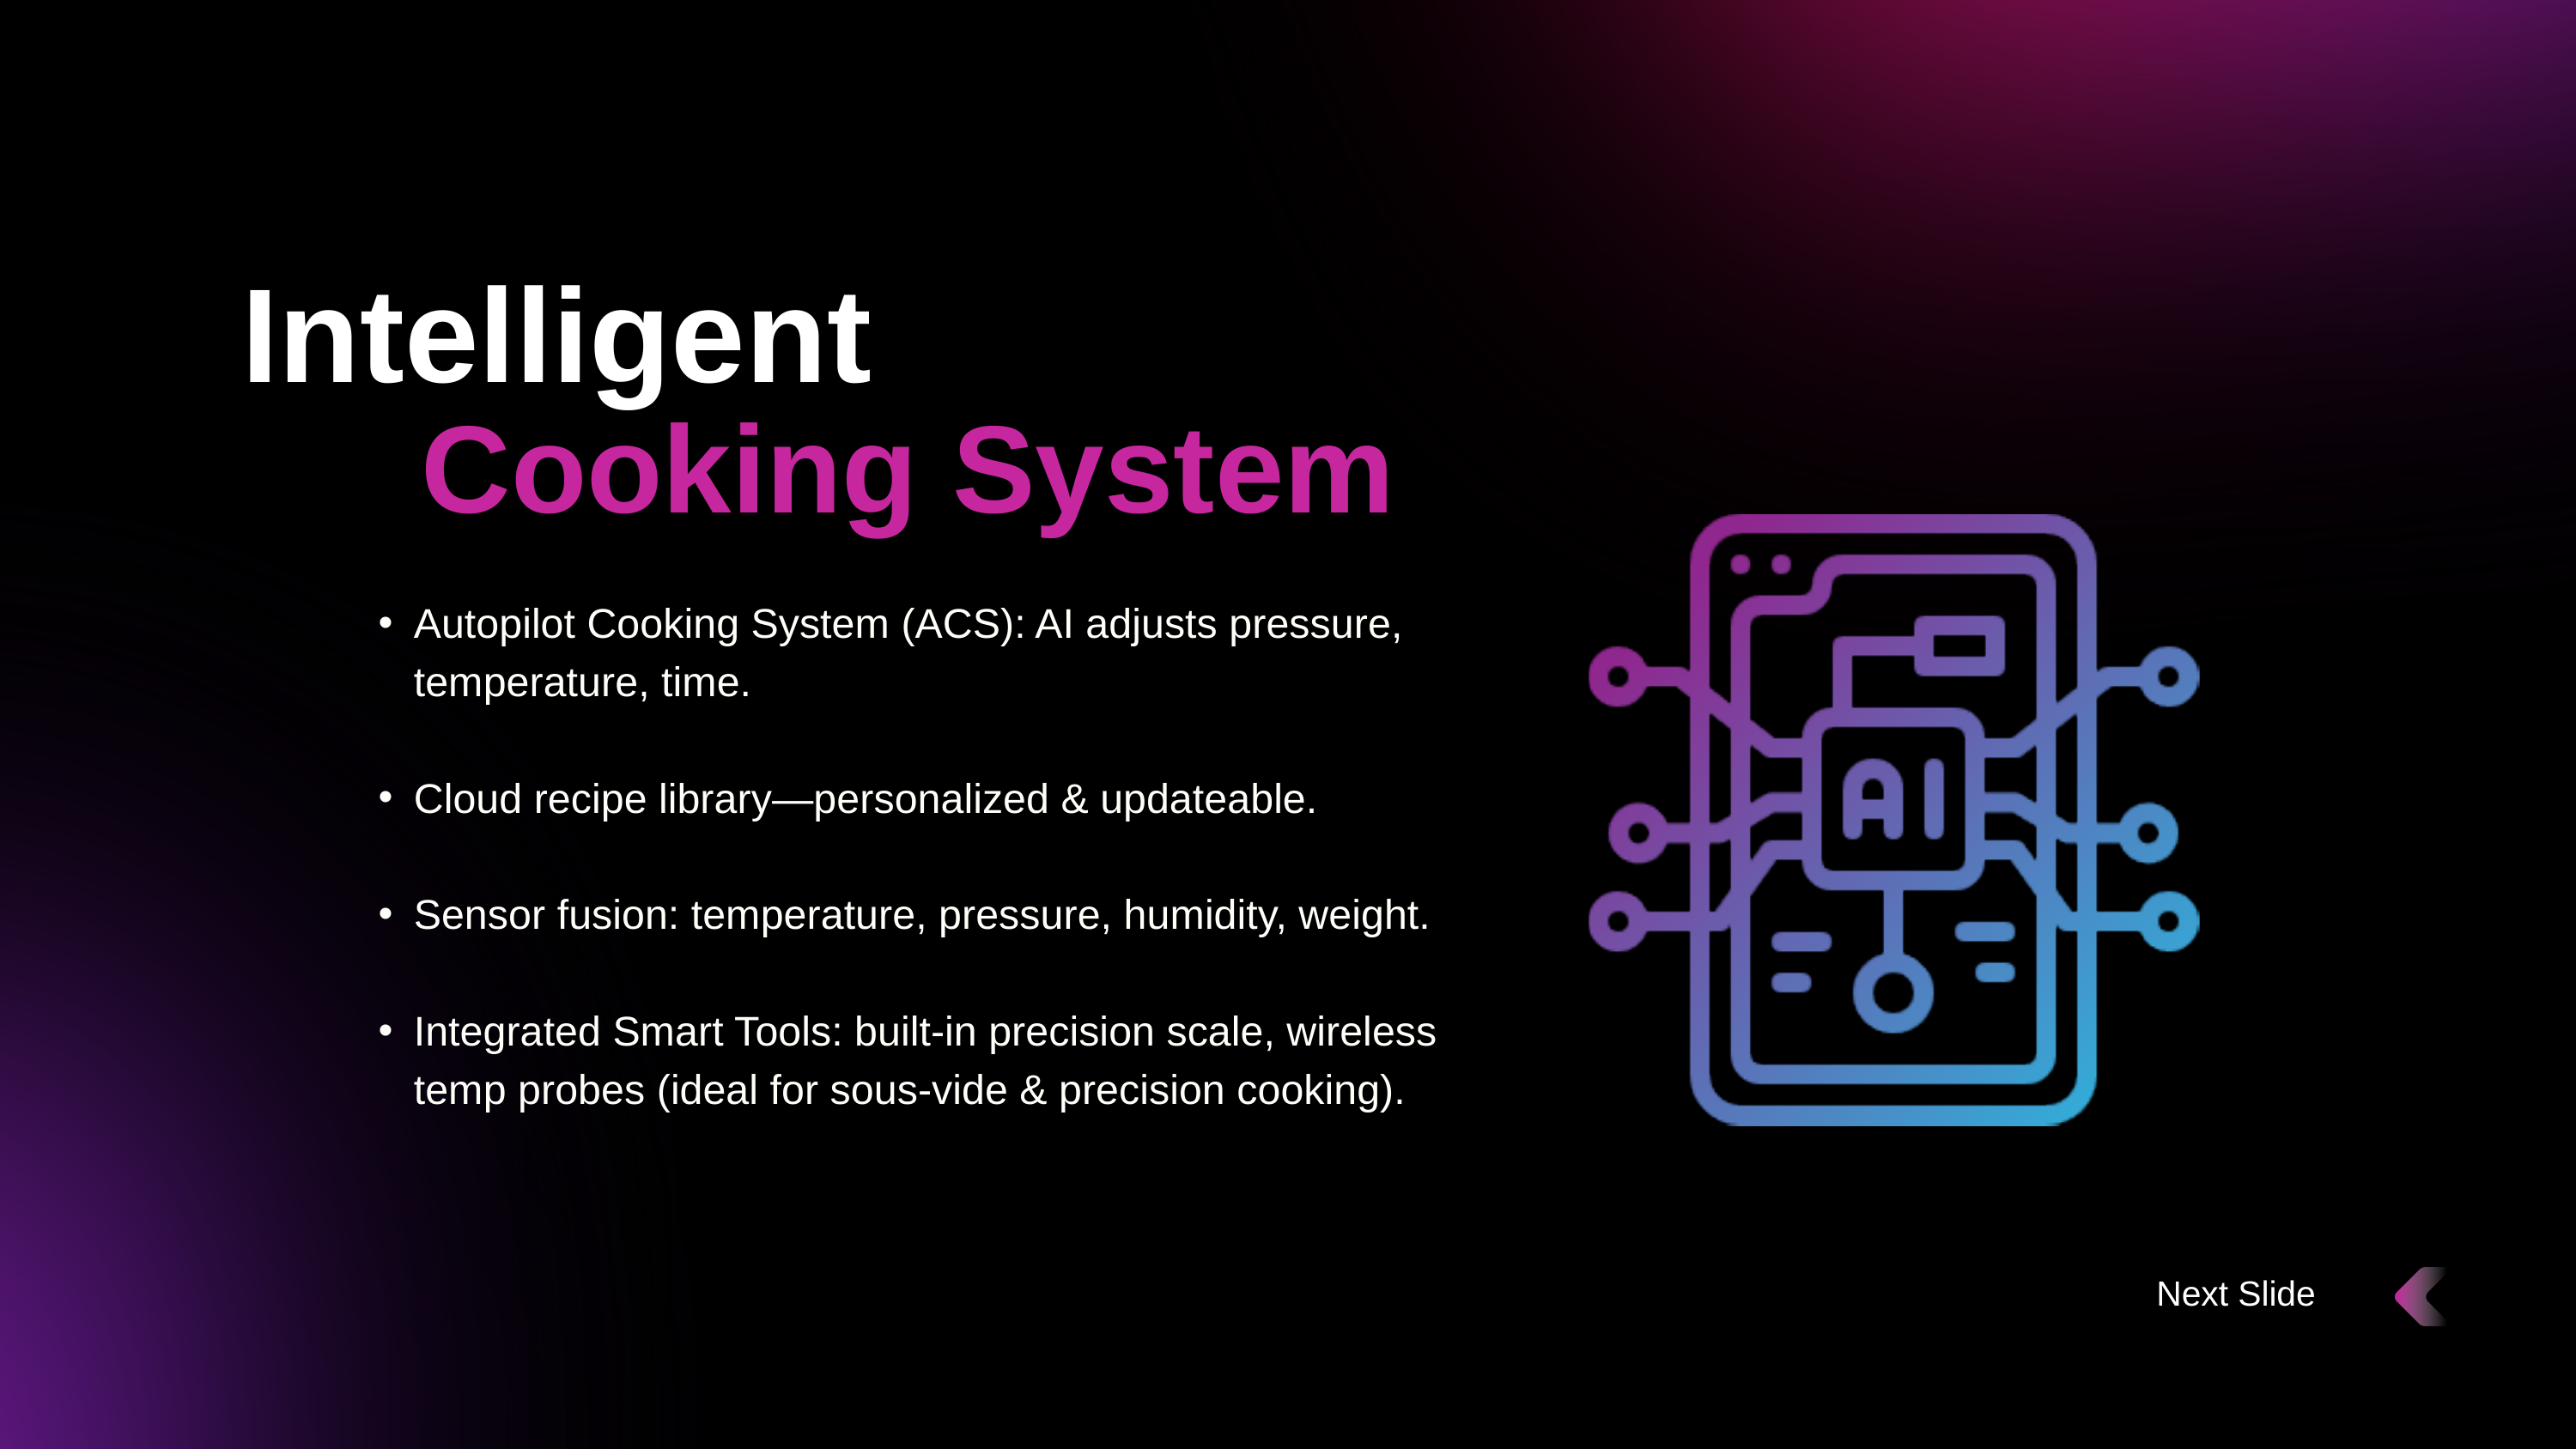

Intelligent
Cooking System

Autopilot Cooking System (ACS): AI adjusts pressure, temperature, time.

Cloud recipe library—personalized & updateable.

Sensor fusion: temperature, pressure, humidity, weight.

Integrated Smart Tools: built-in precision scale, wireless temp probes (ideal for sous-vide & precision cooking).

Next Slide